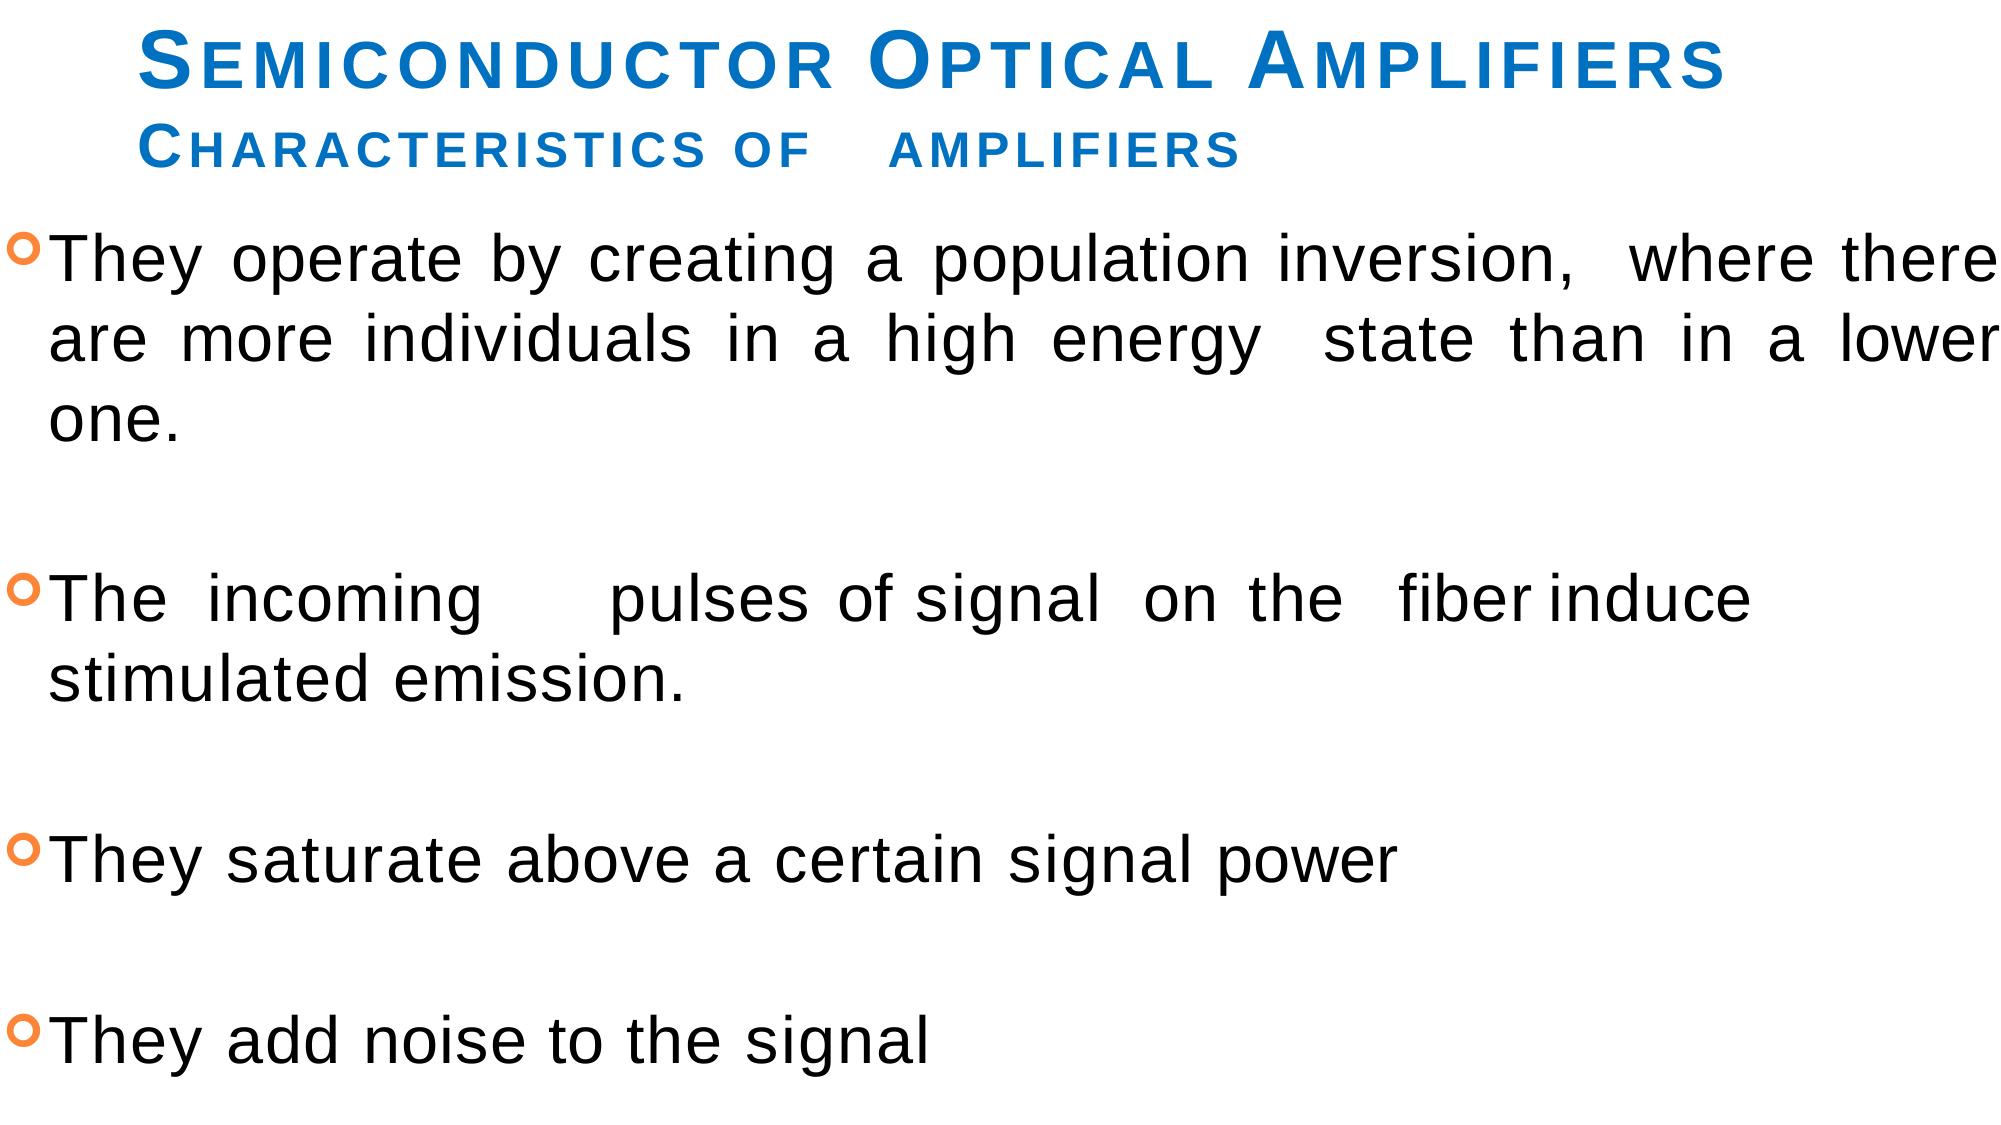

# SEMICONDUCTOR OPTICAL AMPLIFIERS CHARACTERISTICS OF	AMPLIFIERS
They operate by creating a population inversion,  where there are more individuals in a high energy  state than in a lower one.

The	incoming	pulses	of	signal	on	the	fiber	induce stimulated emission.

They saturate above a certain signal power

They add noise to the signal